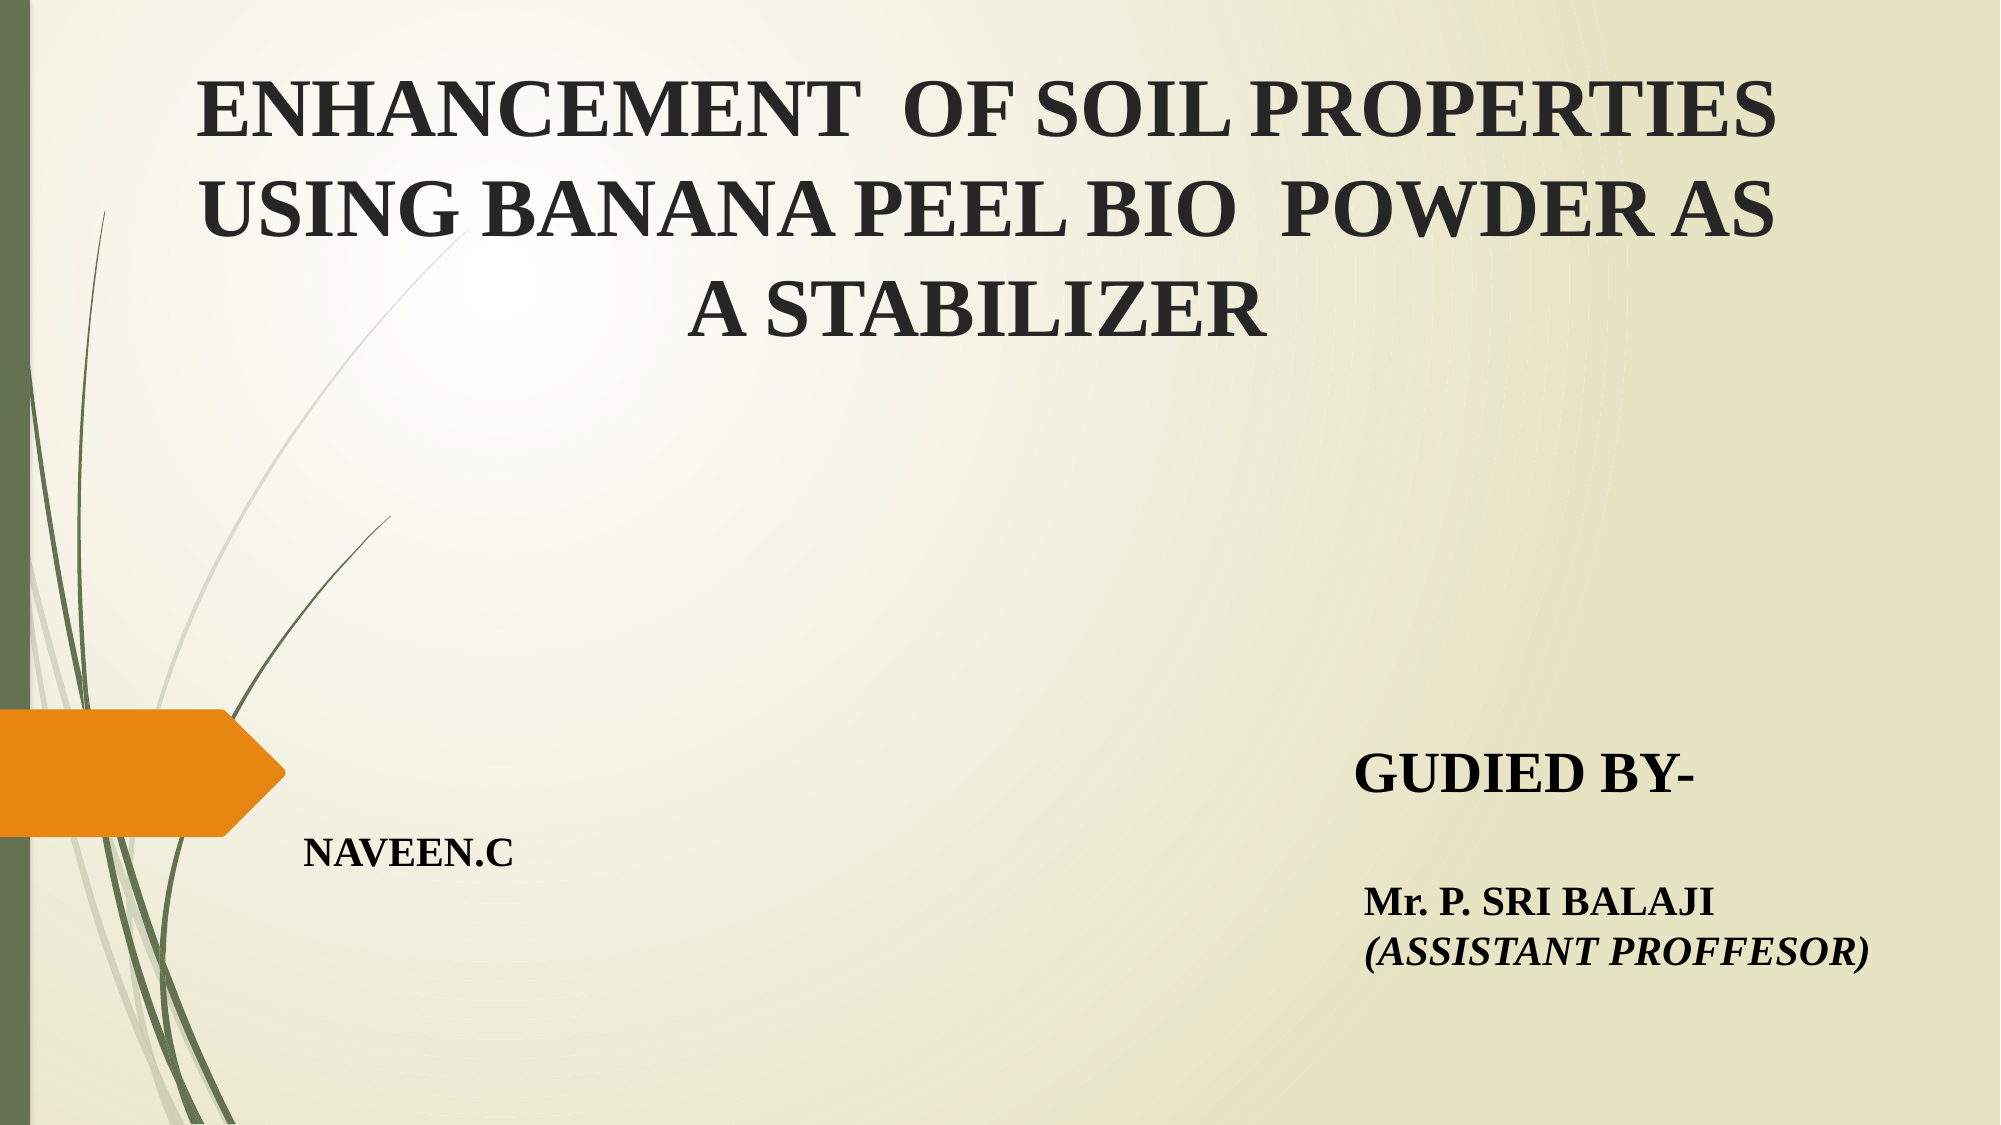

# ENHANCEMENT  OF SOIL PROPERTIES USING BANANA PEEL BIO  POWDER AS A STABILIZER

NAVEEN.C
GUDIED BY-

 Mr. P. SRI BALAJI
 (ASSISTANT PROFFESOR)